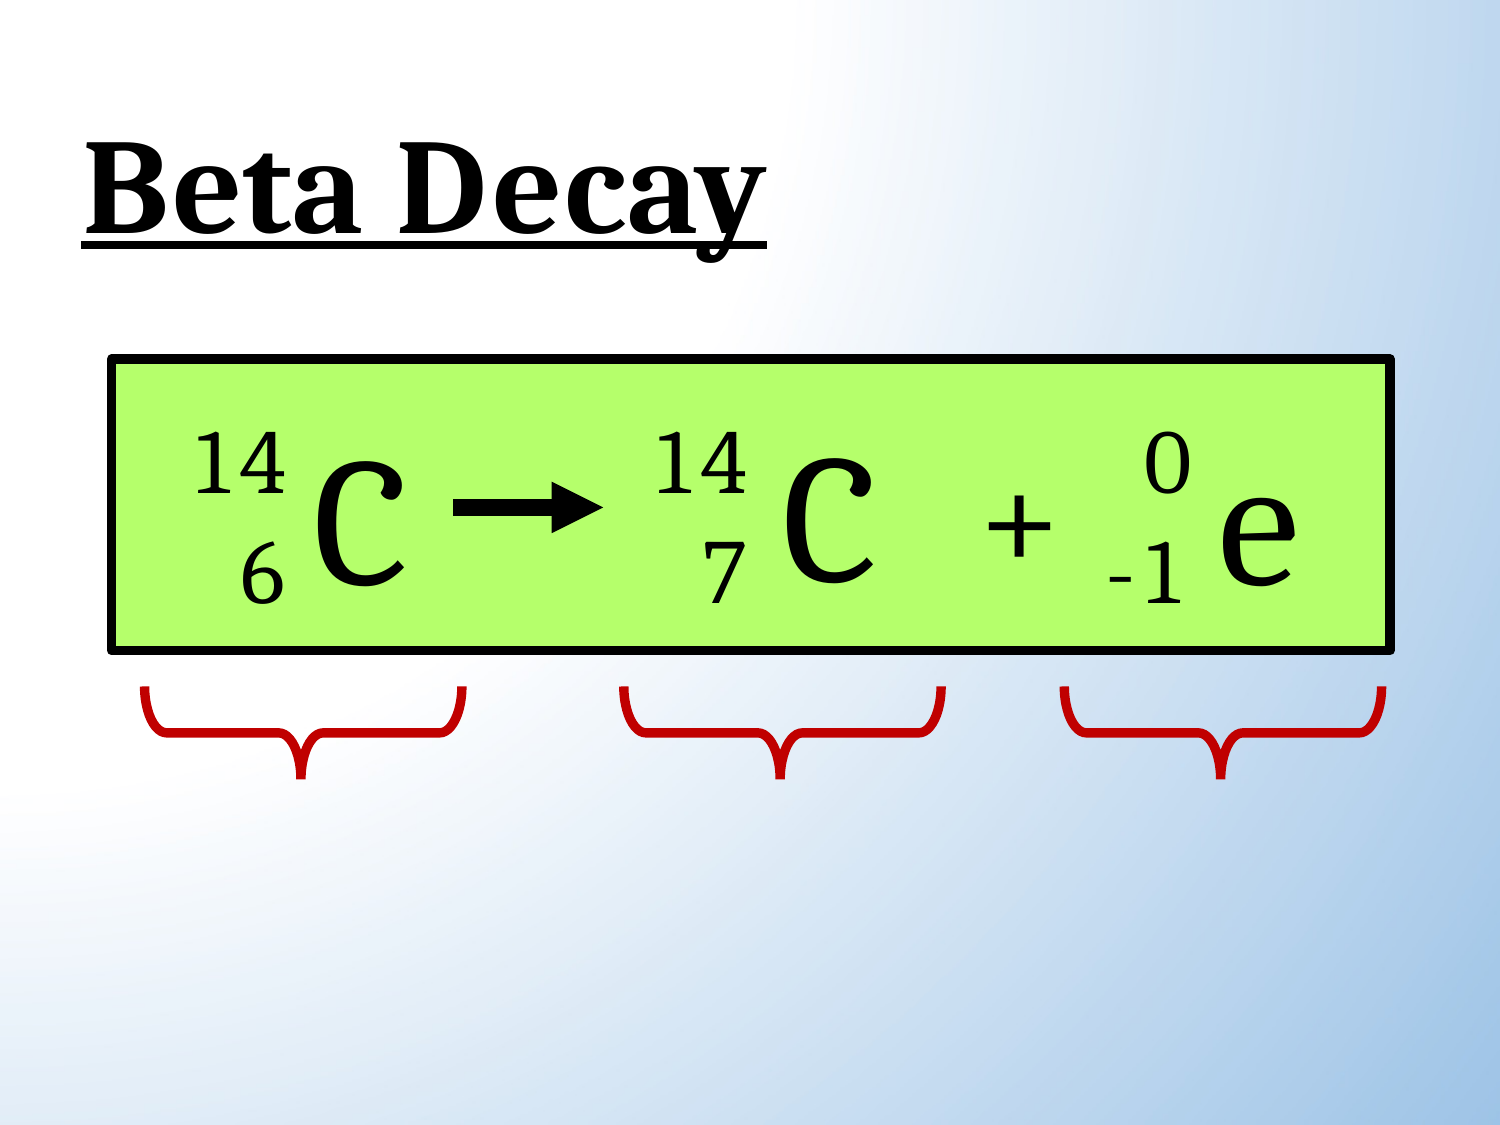

Beta Decay

C
0
   -1
14
6
C
14
7
e
+